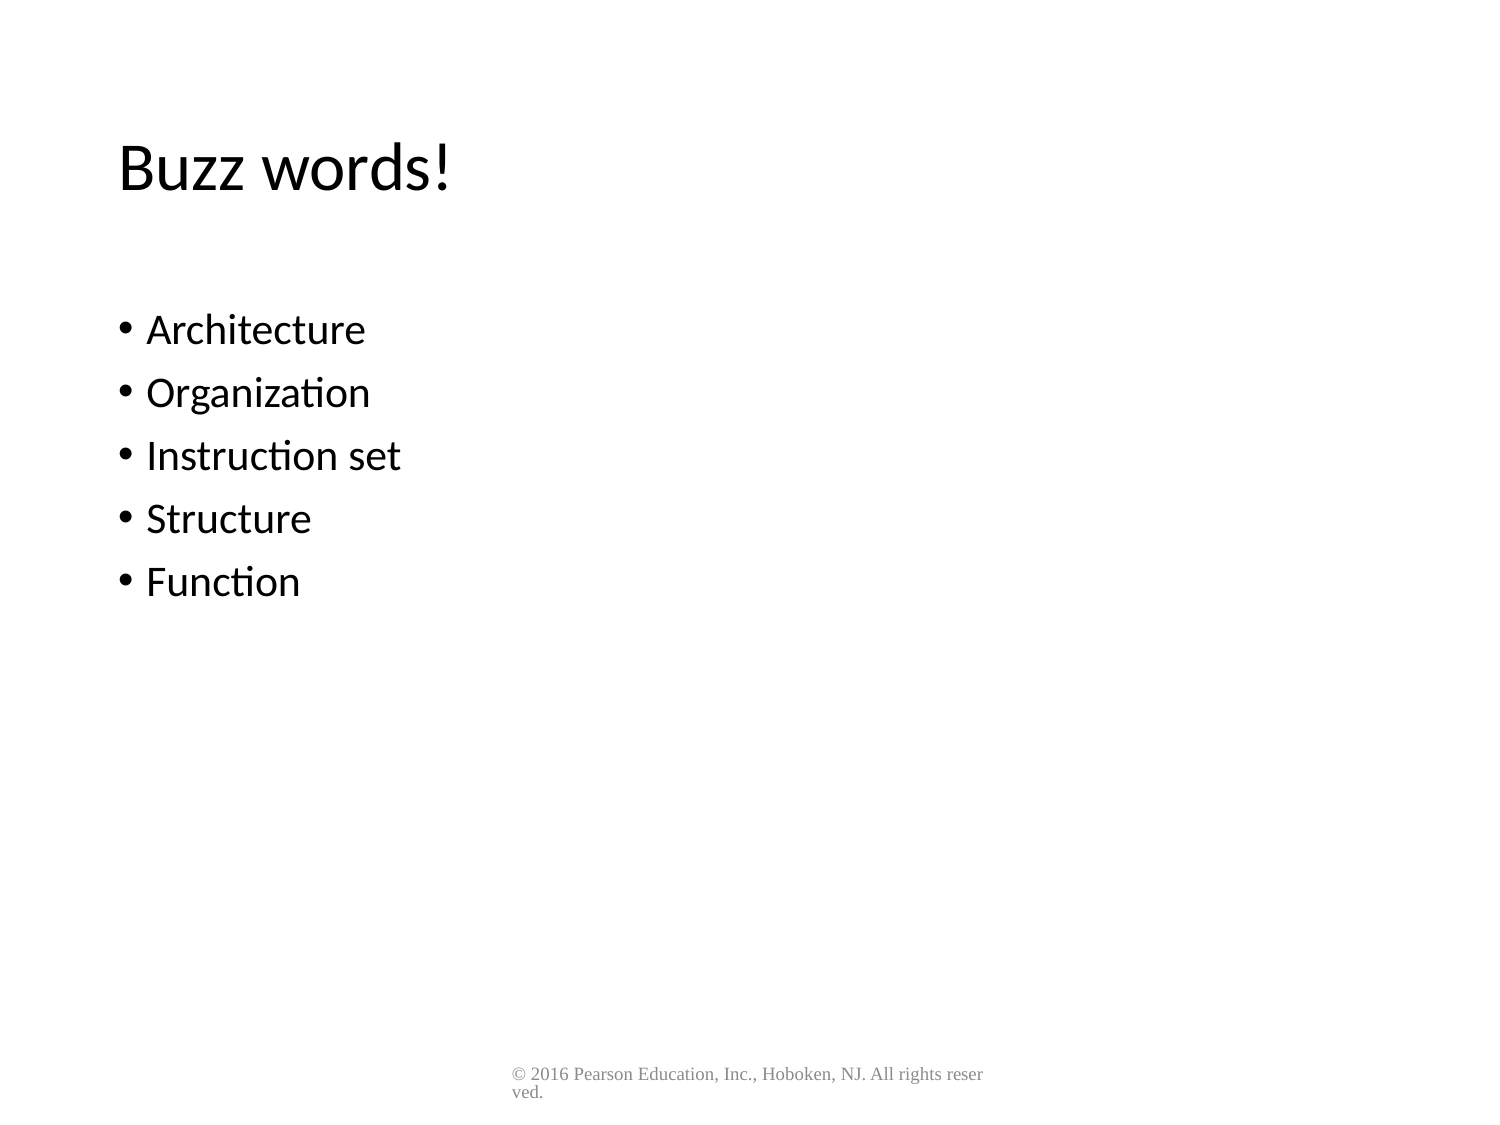

# Buzz words!
Architecture
Organization
Instruction set
Structure
Function

© 2016 Pearson Education, Inc., Hoboken, NJ. All rights reserved.